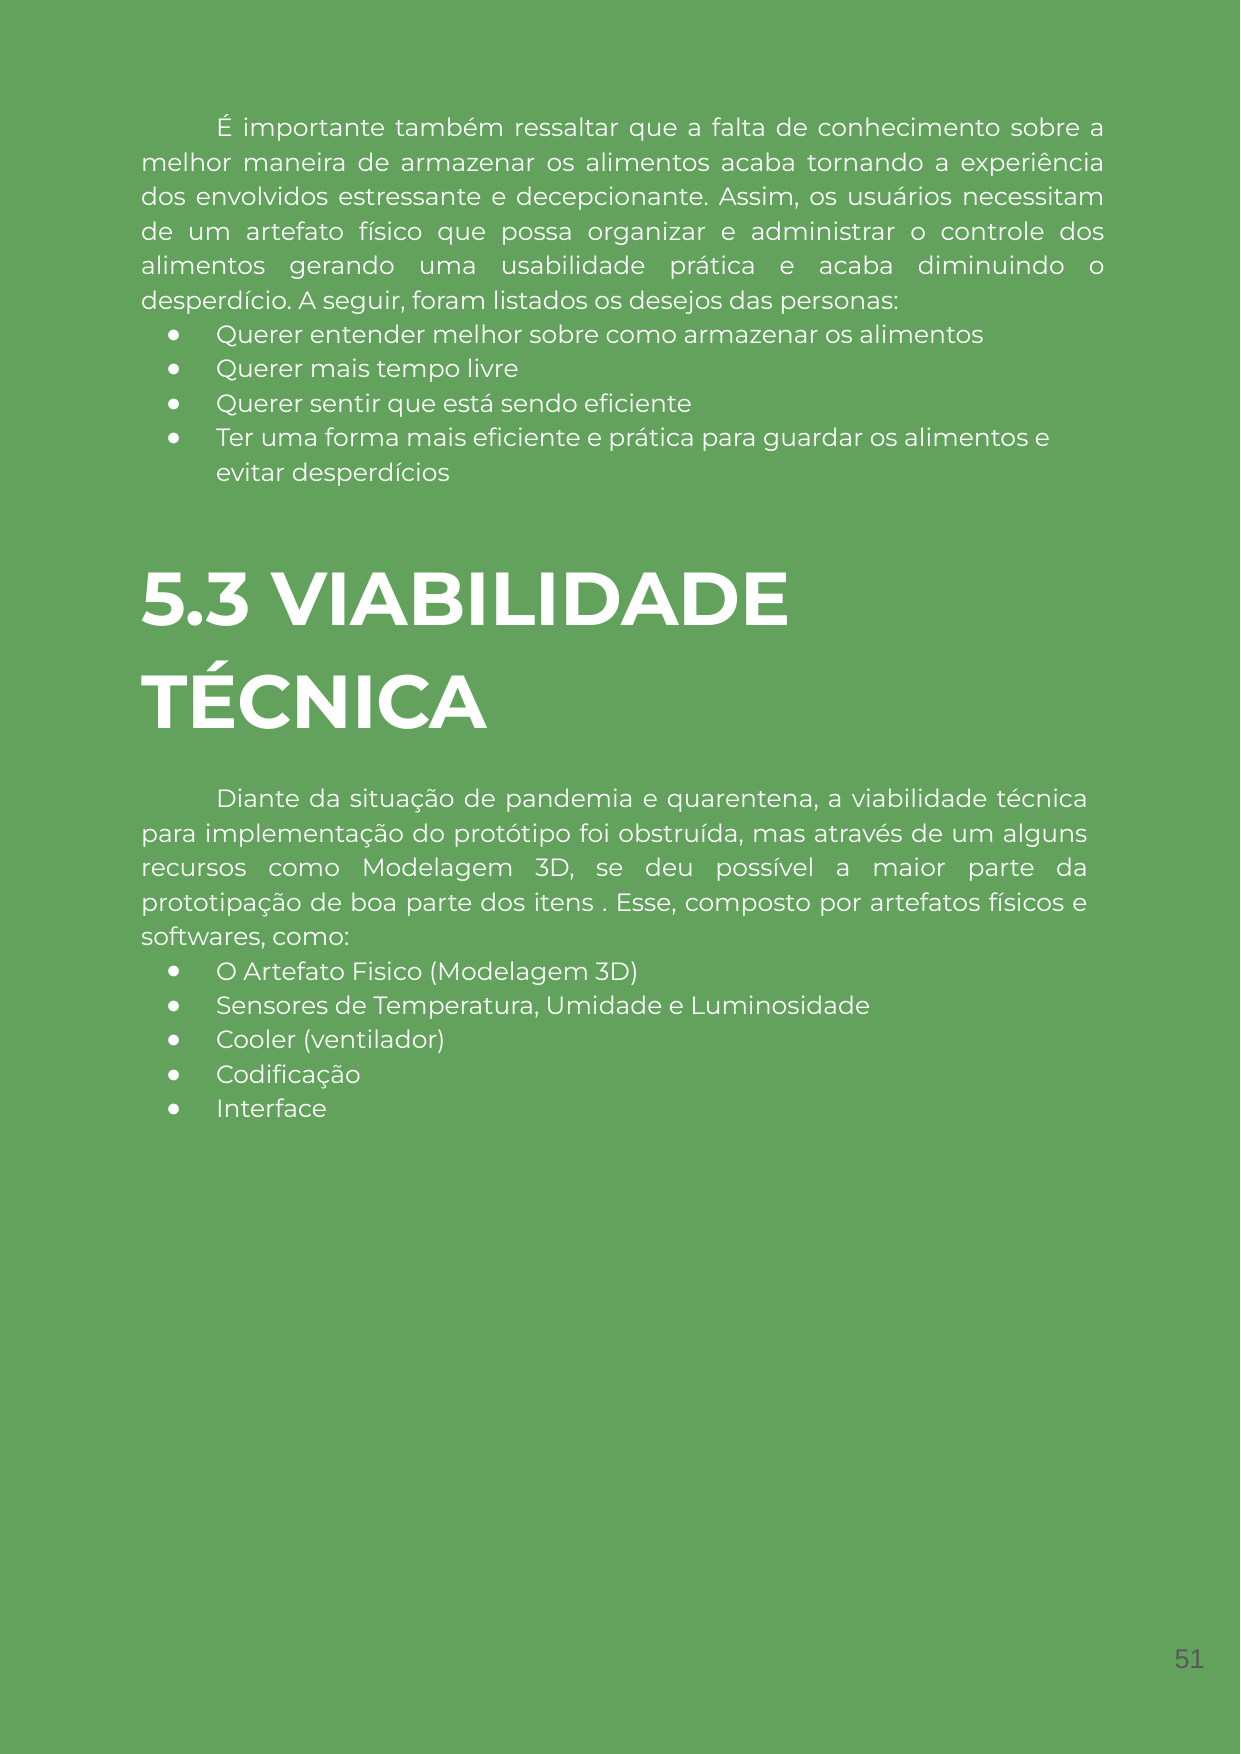

É importante também ressaltar que a falta de conhecimento sobre a melhor maneira de armazenar os alimentos acaba tornando a experiência dos envolvidos estressante e decepcionante. Assim, os usuários necessitam de um artefato físico que possa organizar e administrar o controle dos alimentos gerando uma usabilidade prática e acaba diminuindo o desperdício. A seguir, foram listados os desejos das personas:
Querer entender melhor sobre como armazenar os alimentos
Querer mais tempo livre
Querer sentir que está sendo eficiente
Ter uma forma mais eficiente e prática para guardar os alimentos e evitar desperdícios

5.3 VIABILIDADE TÉCNICA

Diante da situação de pandemia e quarentena, a viabilidade técnica para implementação do protótipo foi obstruída, mas através de um alguns recursos como Modelagem 3D, se deu possível a maior parte da prototipação de boa parte dos itens . Esse, composto por artefatos físicos e softwares, como:
O Artefato Fisico (Modelagem 3D)
Sensores de Temperatura, Umidade e Luminosidade
Cooler (ventilador)
Codificação
Interface
51